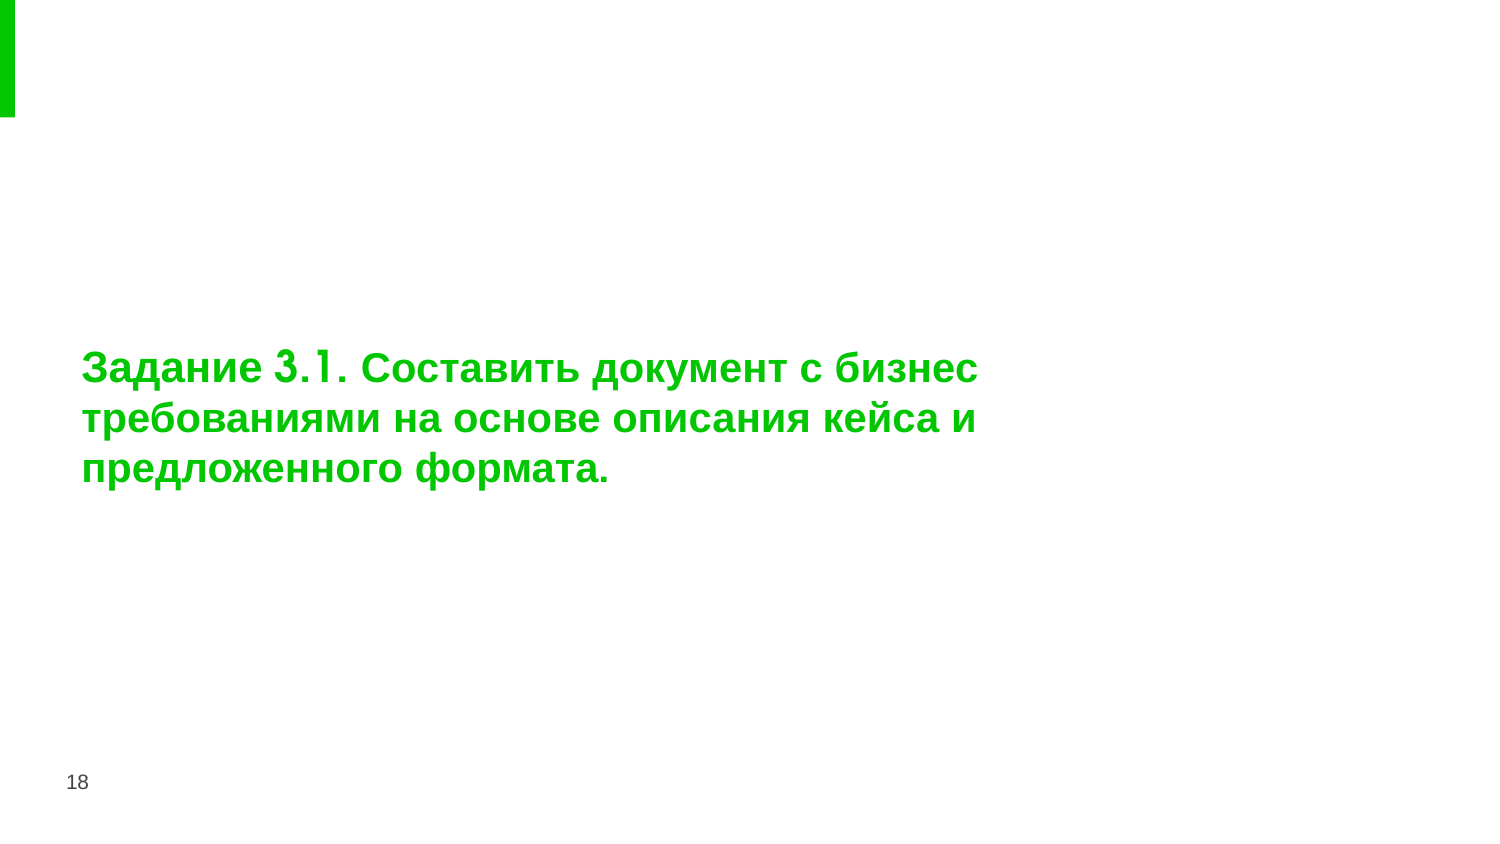

Задание 3.1. Составить документ с бизнес требованиями на основе описания кейса и предложенного формата.
18